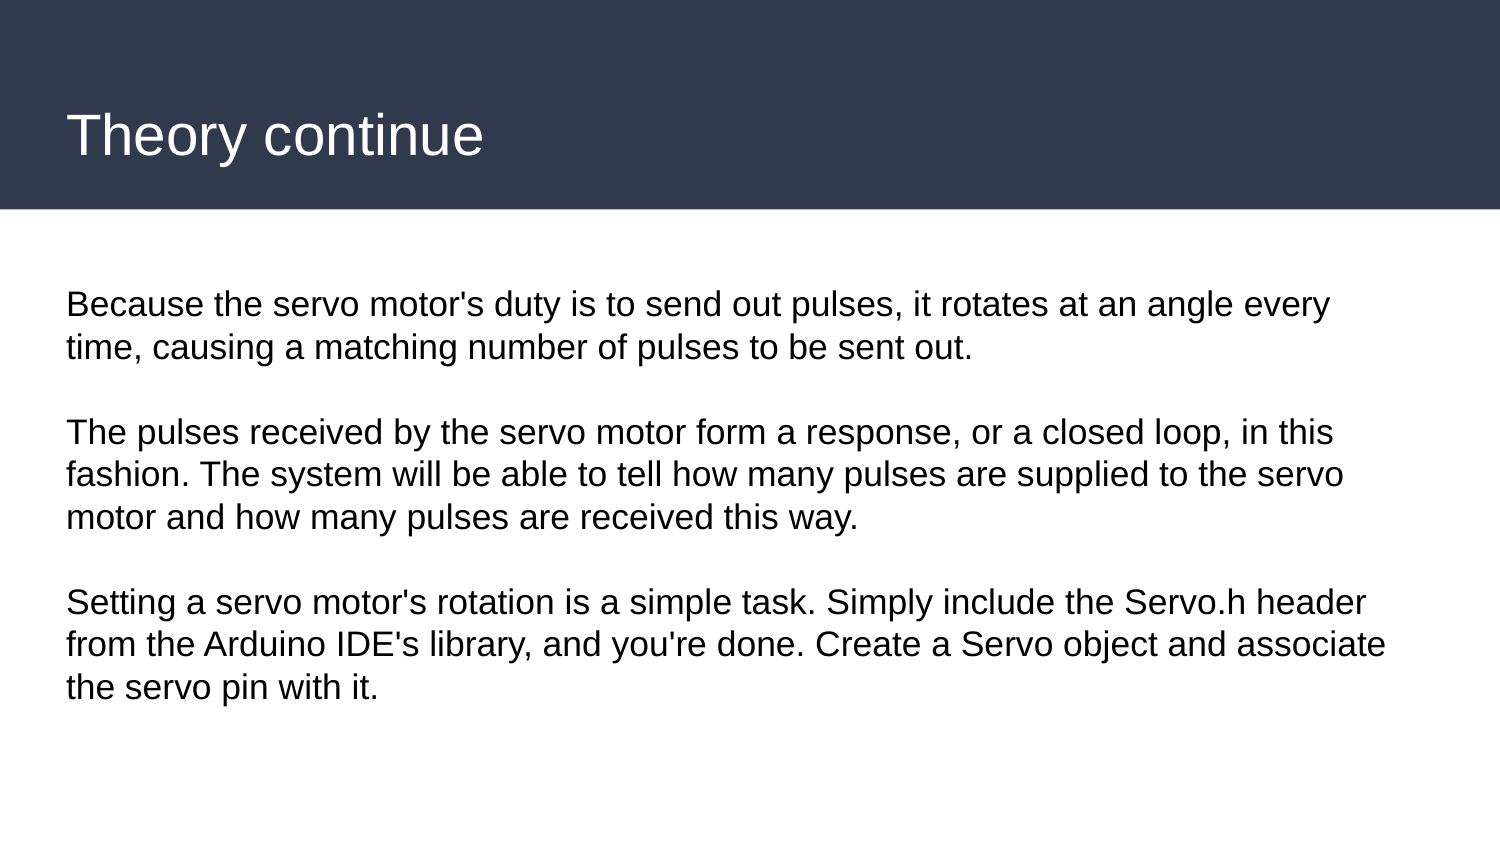

# Theory continue
Because the servo motor's duty is to send out pulses, it rotates at an angle every time, causing a matching number of pulses to be sent out.

The pulses received by the servo motor form a response, or a closed loop, in this fashion. The system will be able to tell how many pulses are supplied to the servo motor and how many pulses are received this way.

Setting a servo motor's rotation is a simple task. Simply include the Servo.h header from the Arduino IDE's library, and you're done. Create a Servo object and associate the servo pin with it.